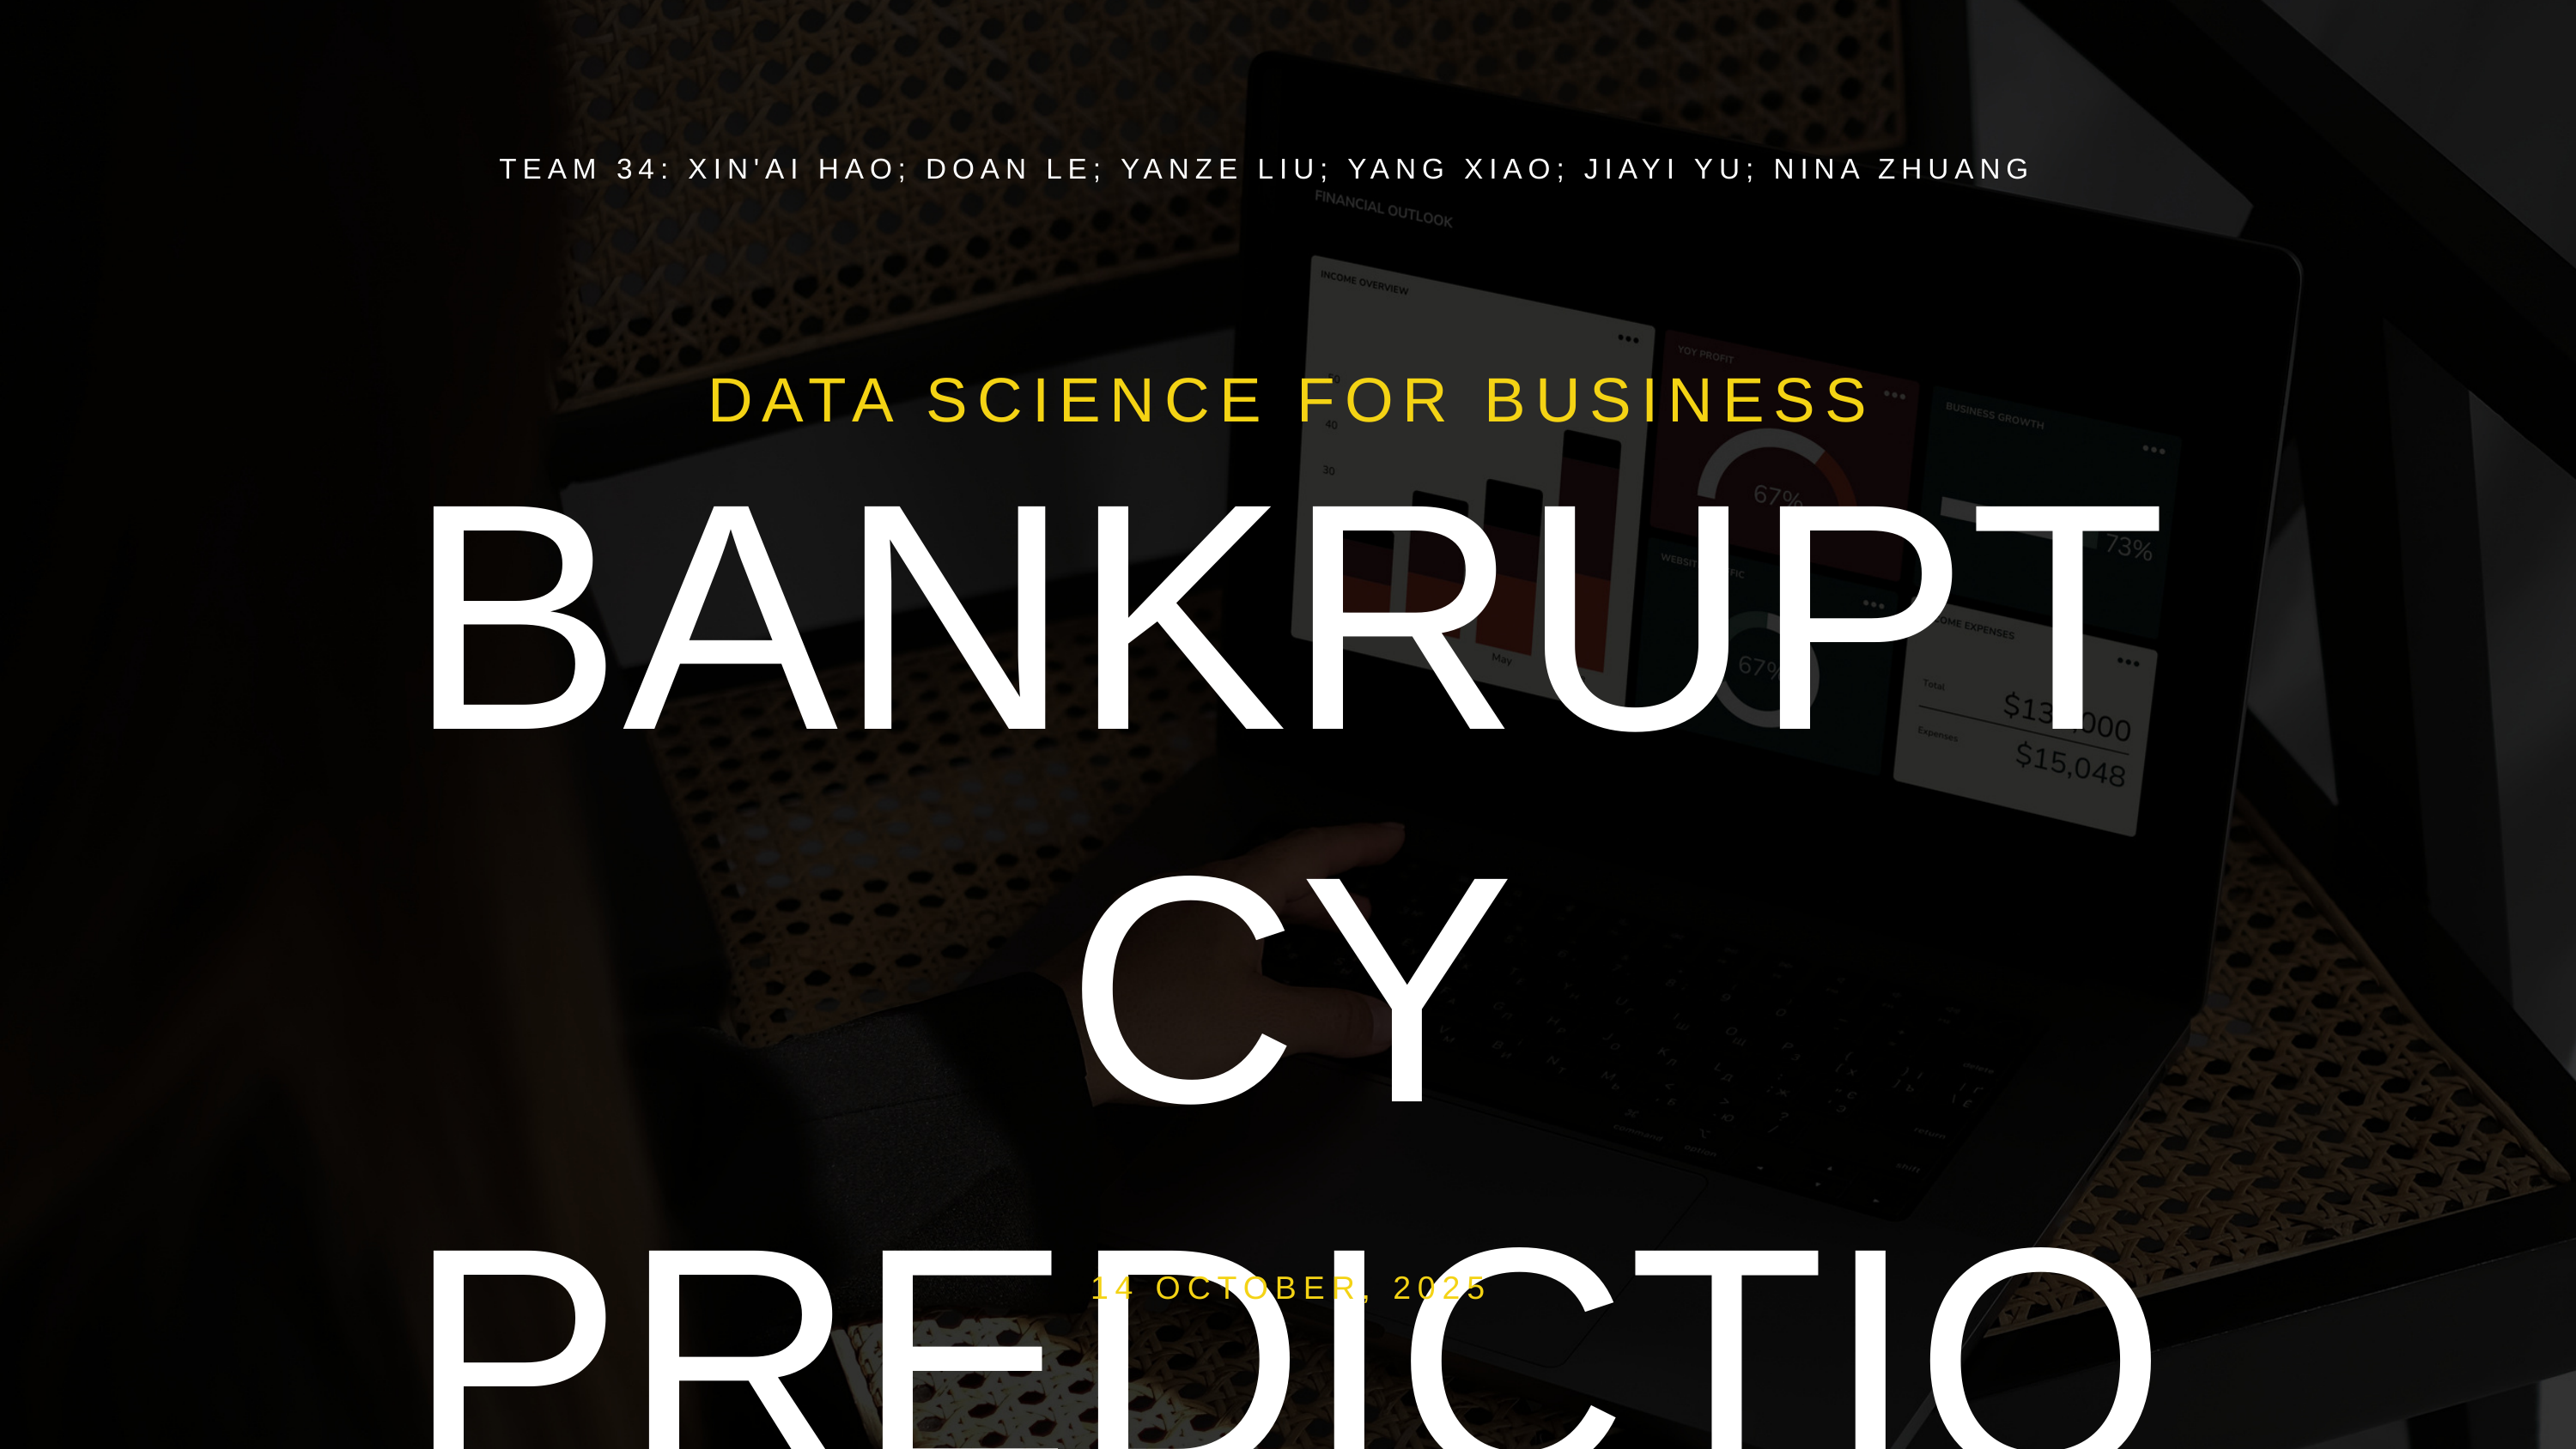

TEAM 34: XIN'AI HAO; DOAN LE; YANZE LIU; YANG XIAO; JIAYI YU; NINA ZHUANG
DATA SCIENCE FOR BUSINESS
BANKRUPTCY PREDICTION
14 OCTOBER, 2025